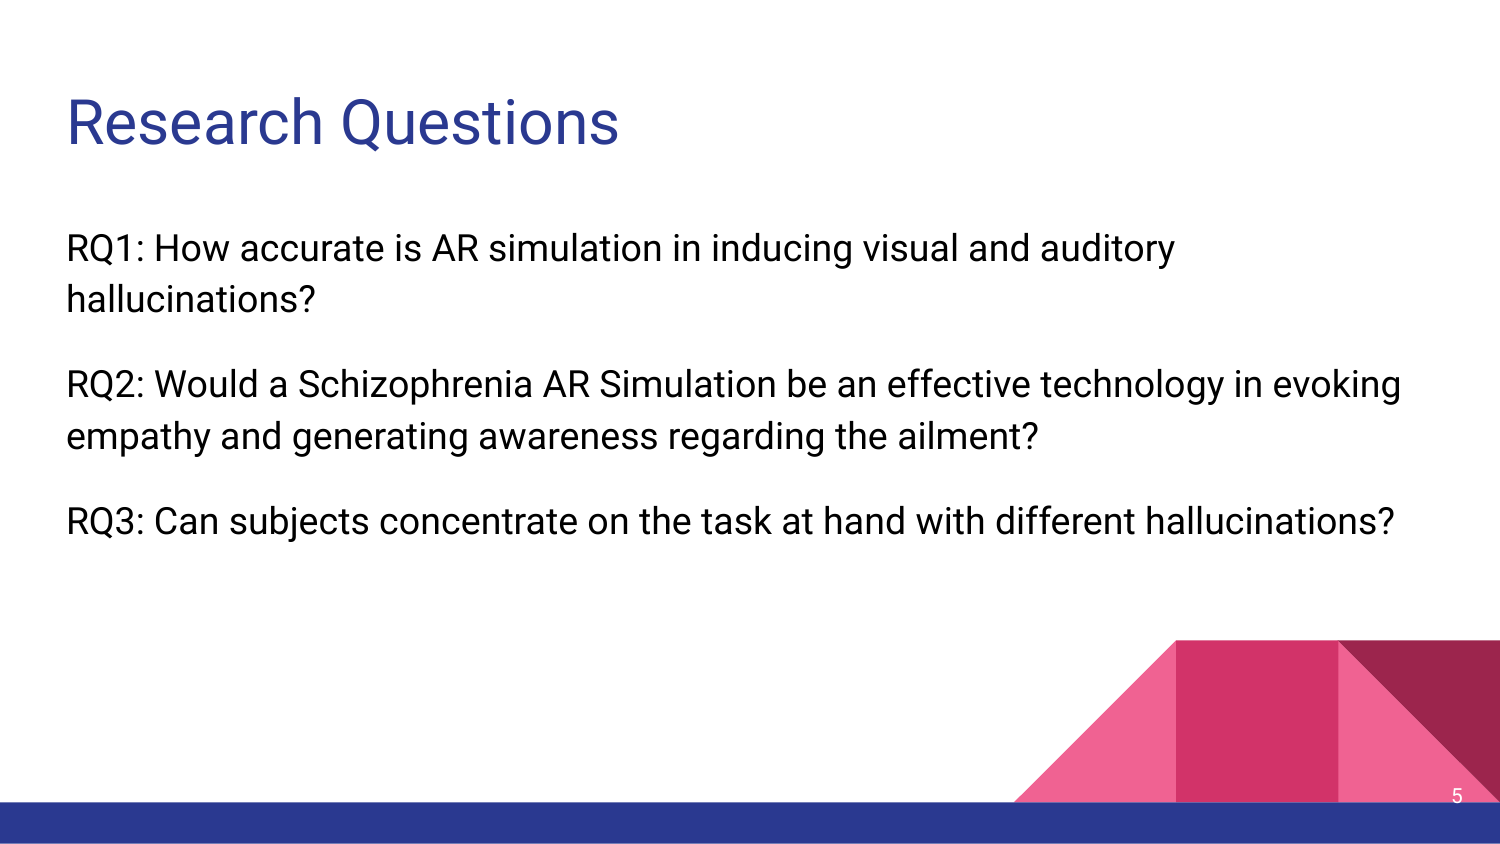

# Research Questions
RQ1: How accurate is AR simulation in inducing visual and auditory hallucinations?
RQ2: Would a Schizophrenia AR Simulation be an effective technology in evoking empathy and generating awareness regarding the ailment?
RQ3: Can subjects concentrate on the task at hand with different hallucinations?
5